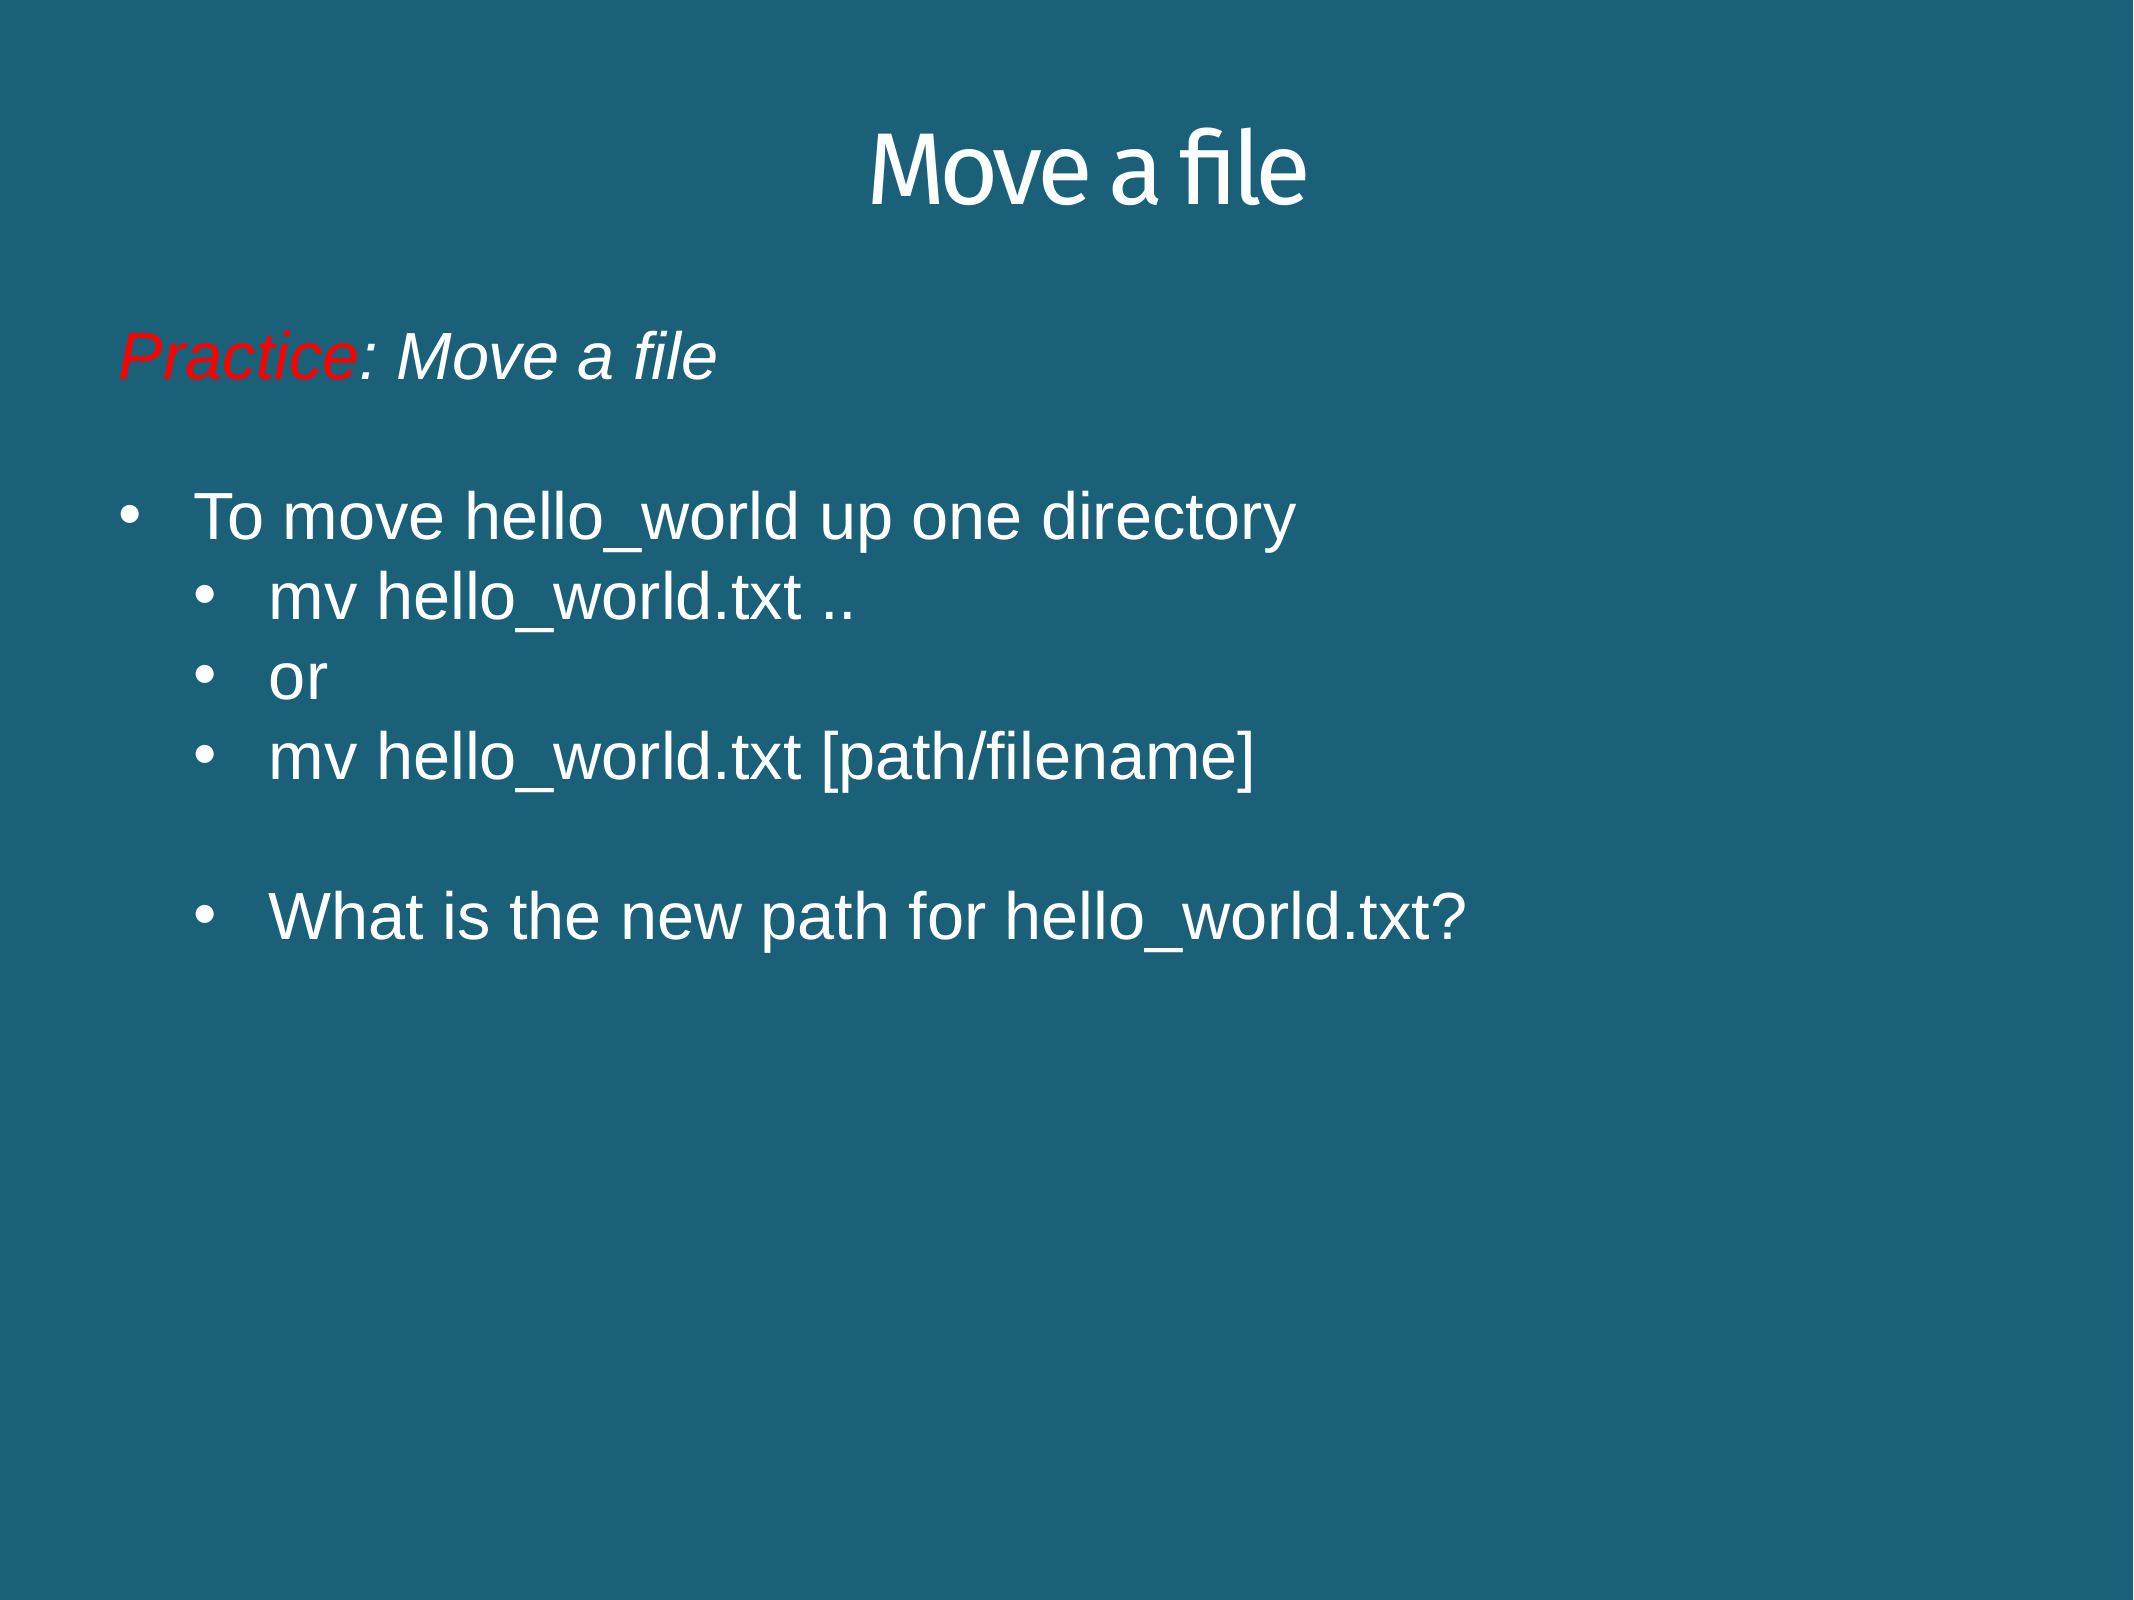

Move a file

Practice: Move a file

To move hello_world up one directory
mv hello_world.txt ..
or
mv hello_world.txt [path/filename]

What is the new path for hello_world.txt?